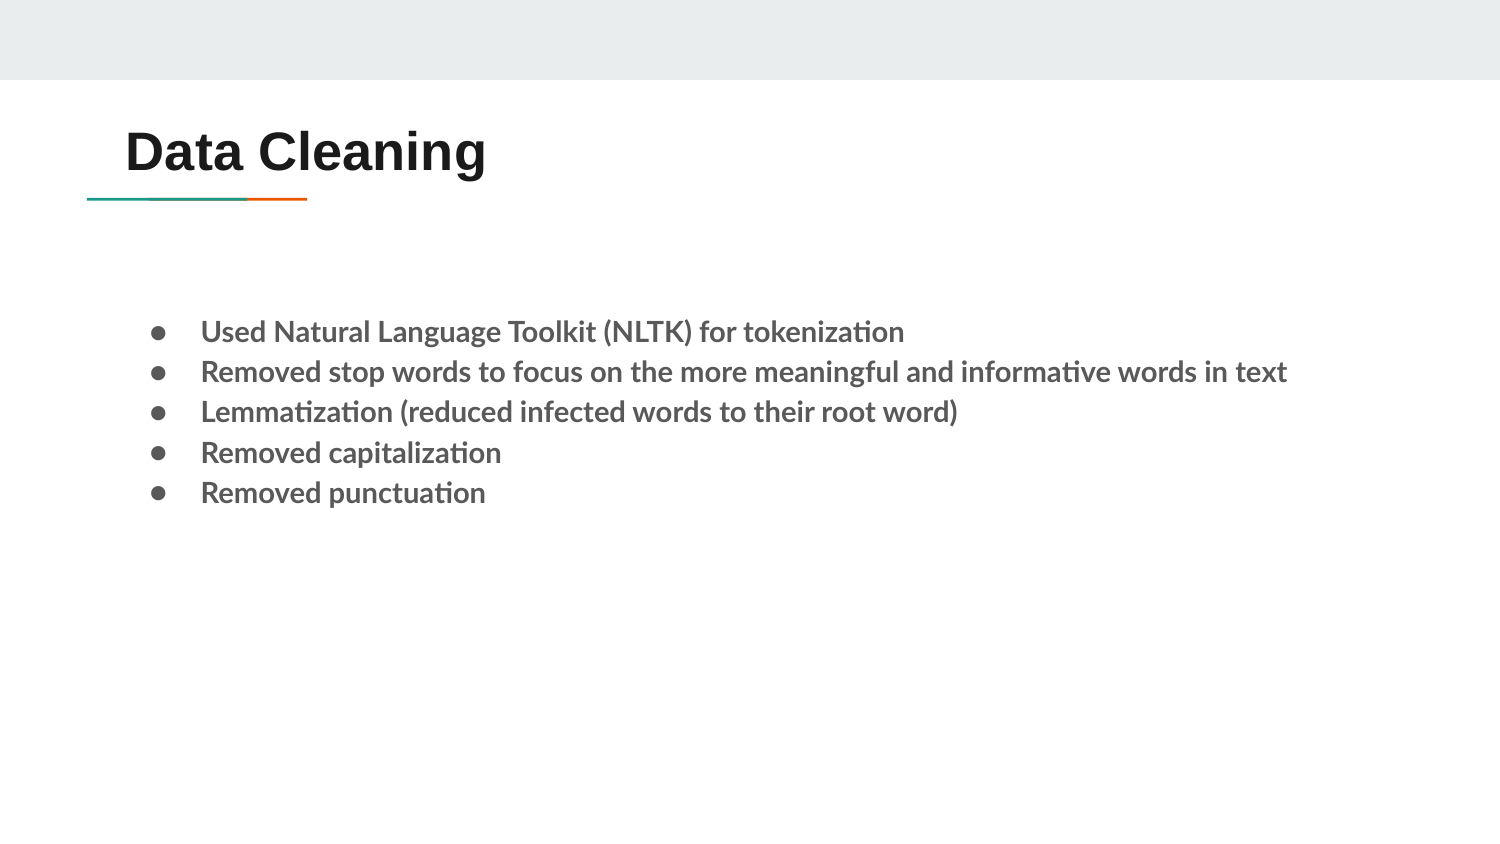

# Data Cleaning
Used Natural Language Toolkit (NLTK) for tokenization
Removed stop words to focus on the more meaningful and informative words in text
Lemmatization (reduced infected words to their root word)
Removed capitalization
Removed punctuation